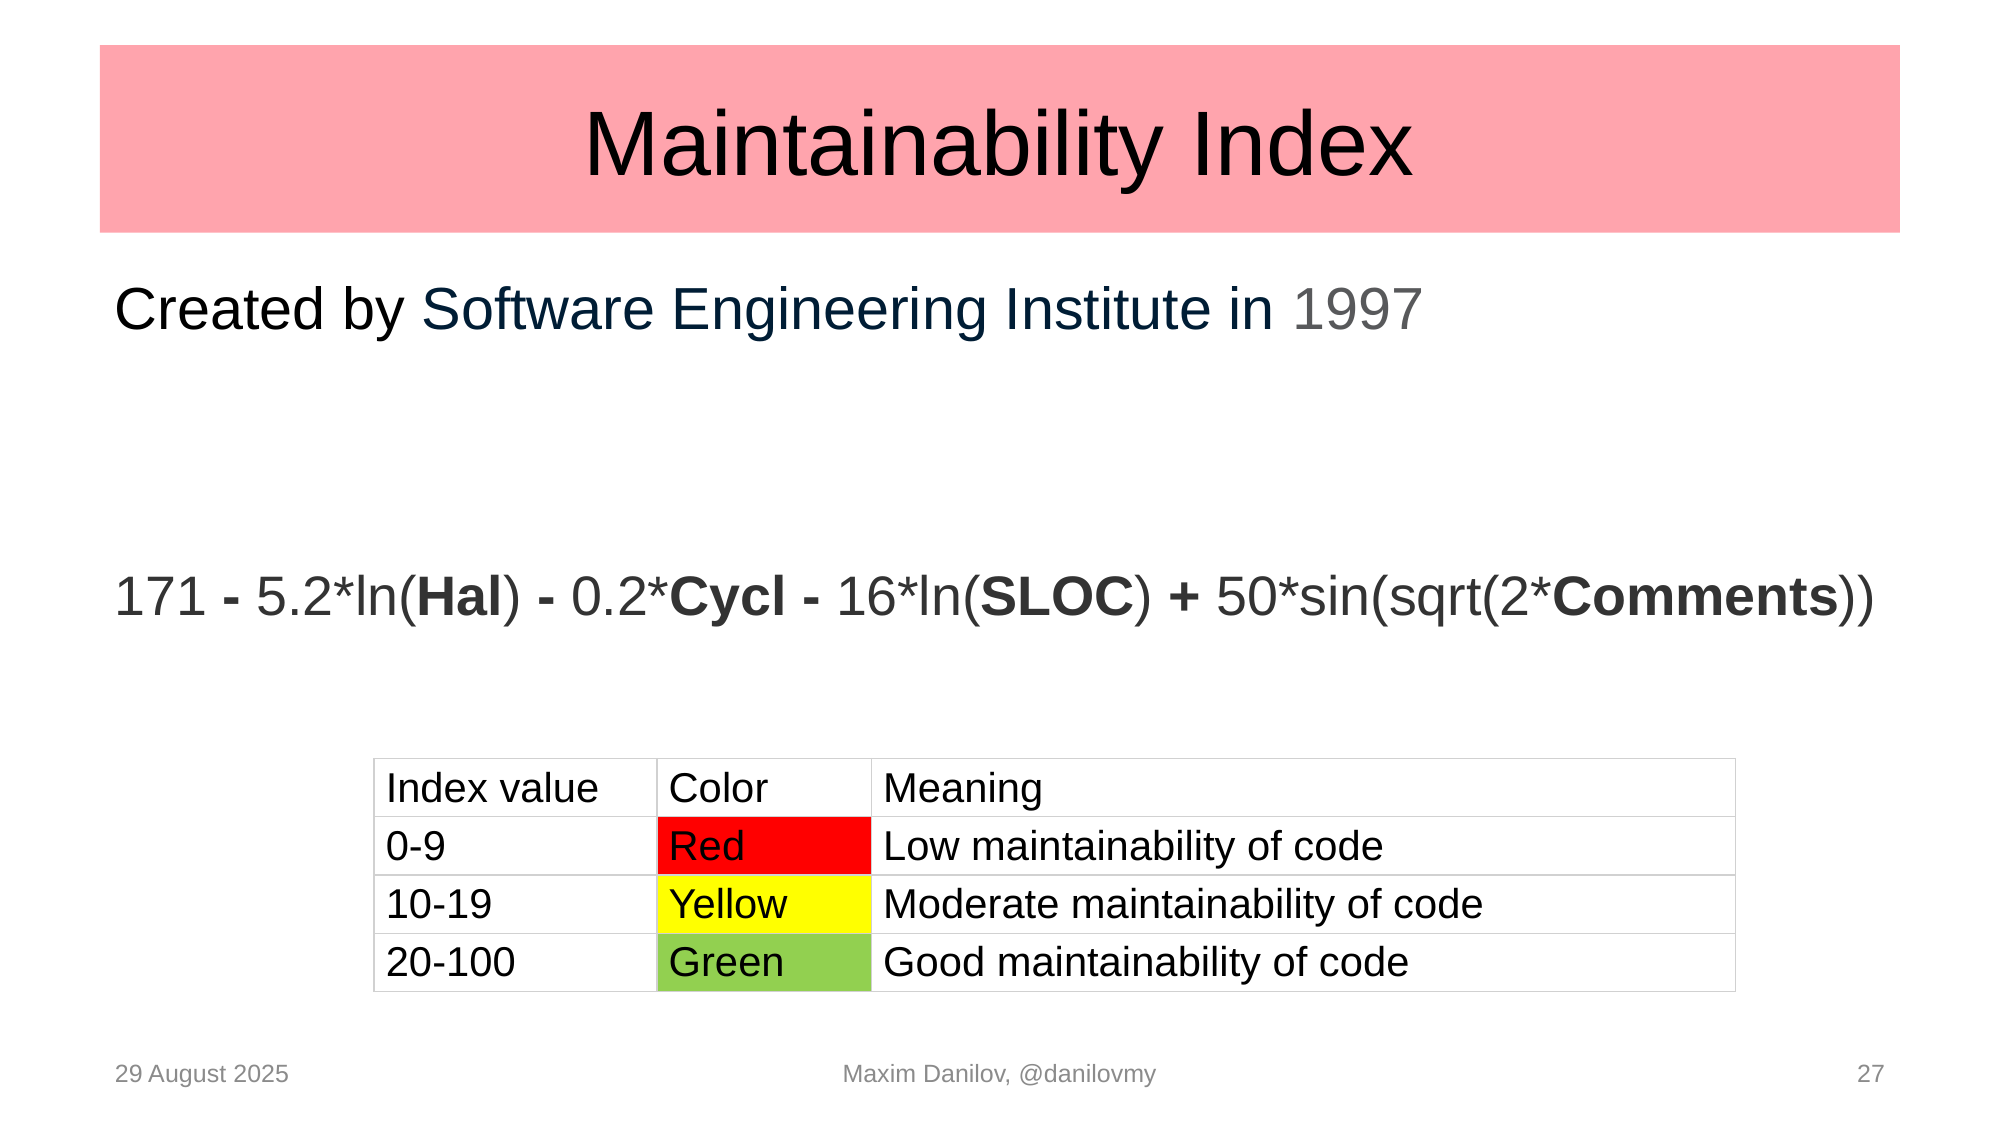

# Maintainability Index
Created by Software Engineering Institute in 1997

171 - 5.2*ln(Hal) - 0.2*Cycl - 16*ln(SLOC) + 50*sin(sqrt(2*Comments))

| Index value | Color | Meaning |
| --- | --- | --- |
| 0-9 | Red | Low maintainability of code |
| 10-19 | Yellow | Moderate maintainability of code |
| 20-100 | Green | Good maintainability of code |
29 August 2025
Maxim Danilov, @danilovmy
27